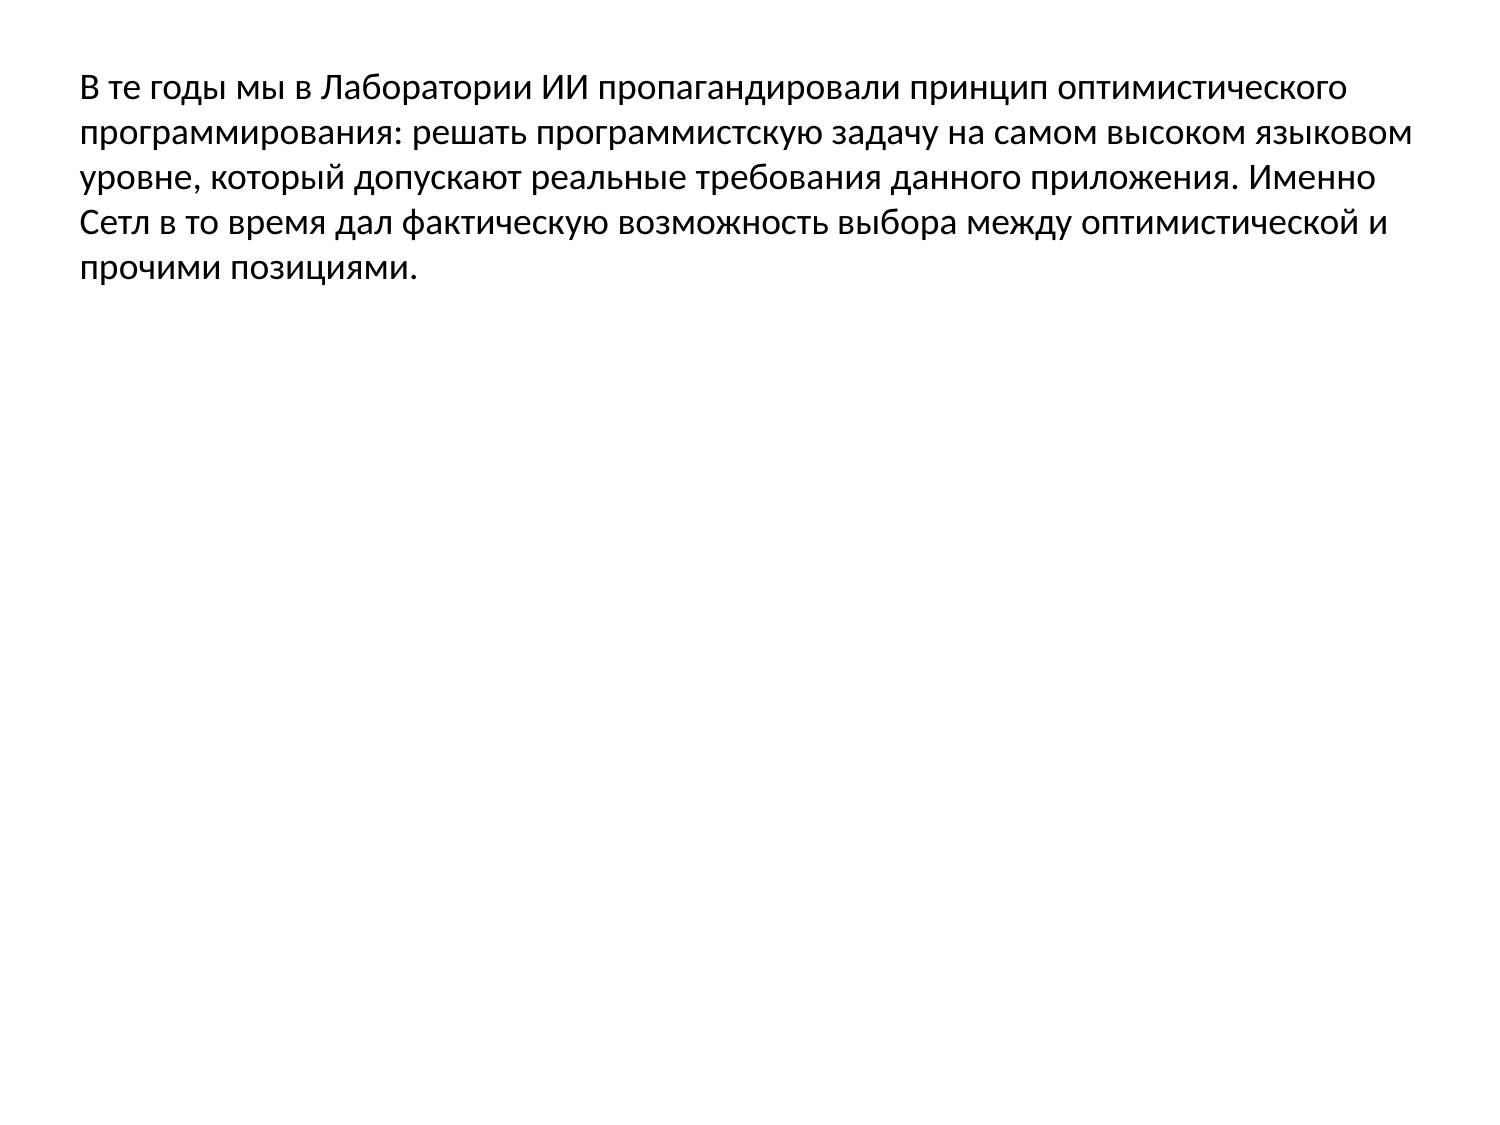

В те годы мы в Лаборатории ИИ пропагандировали принцип оптимистического программирования: решать программистскую задачу на самом высоком языковом уровне, который допускают реальные требования данного приложения. Именно Сетл в то время дал фактическую возможность выбора между оптимистической и прочими позициями.